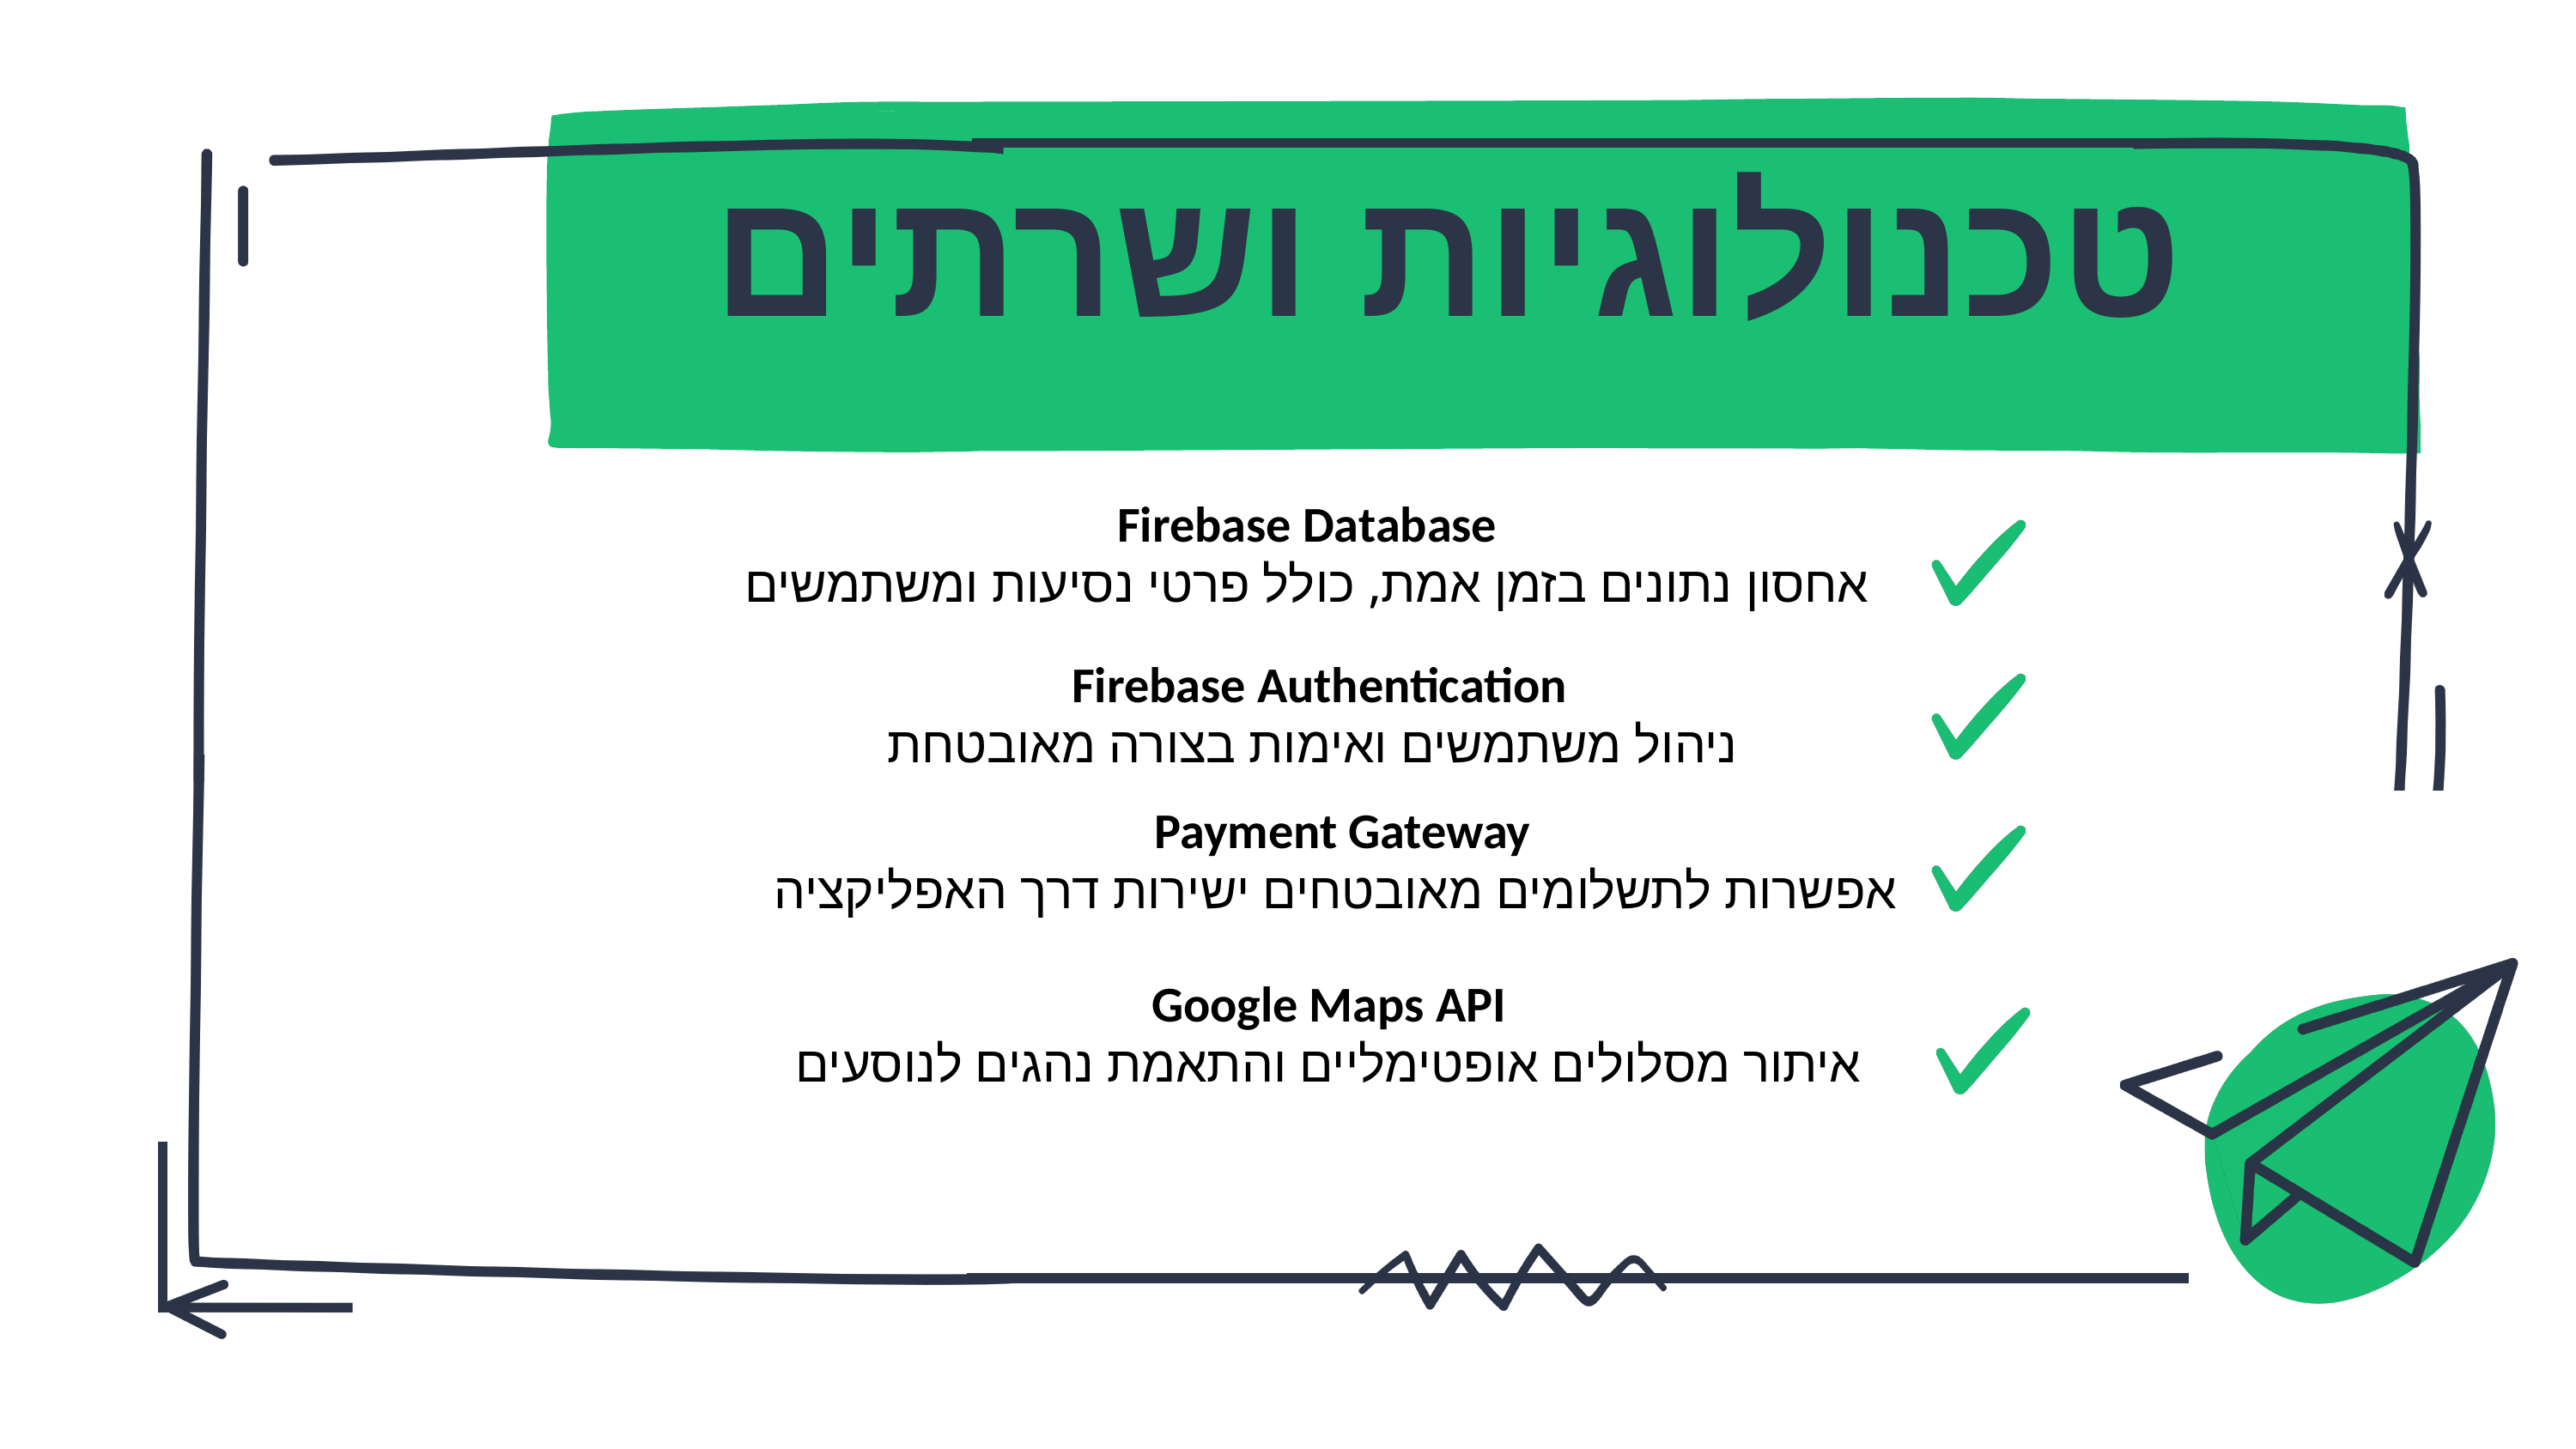

טכנולוגיות ושרתים
Firebase Database
אחסון נתונים בזמן אמת, כולל פרטי נסיעות ומשתמשים

Firebase Authentication
ניהול משתמשים ואימות בצורה מאובטחת

Payment Gateway
אפשרות לתשלומים מאובטחים ישירות דרך האפליקציה

Google Maps API
איתור מסלולים אופטימליים והתאמת נהגים לנוסעים